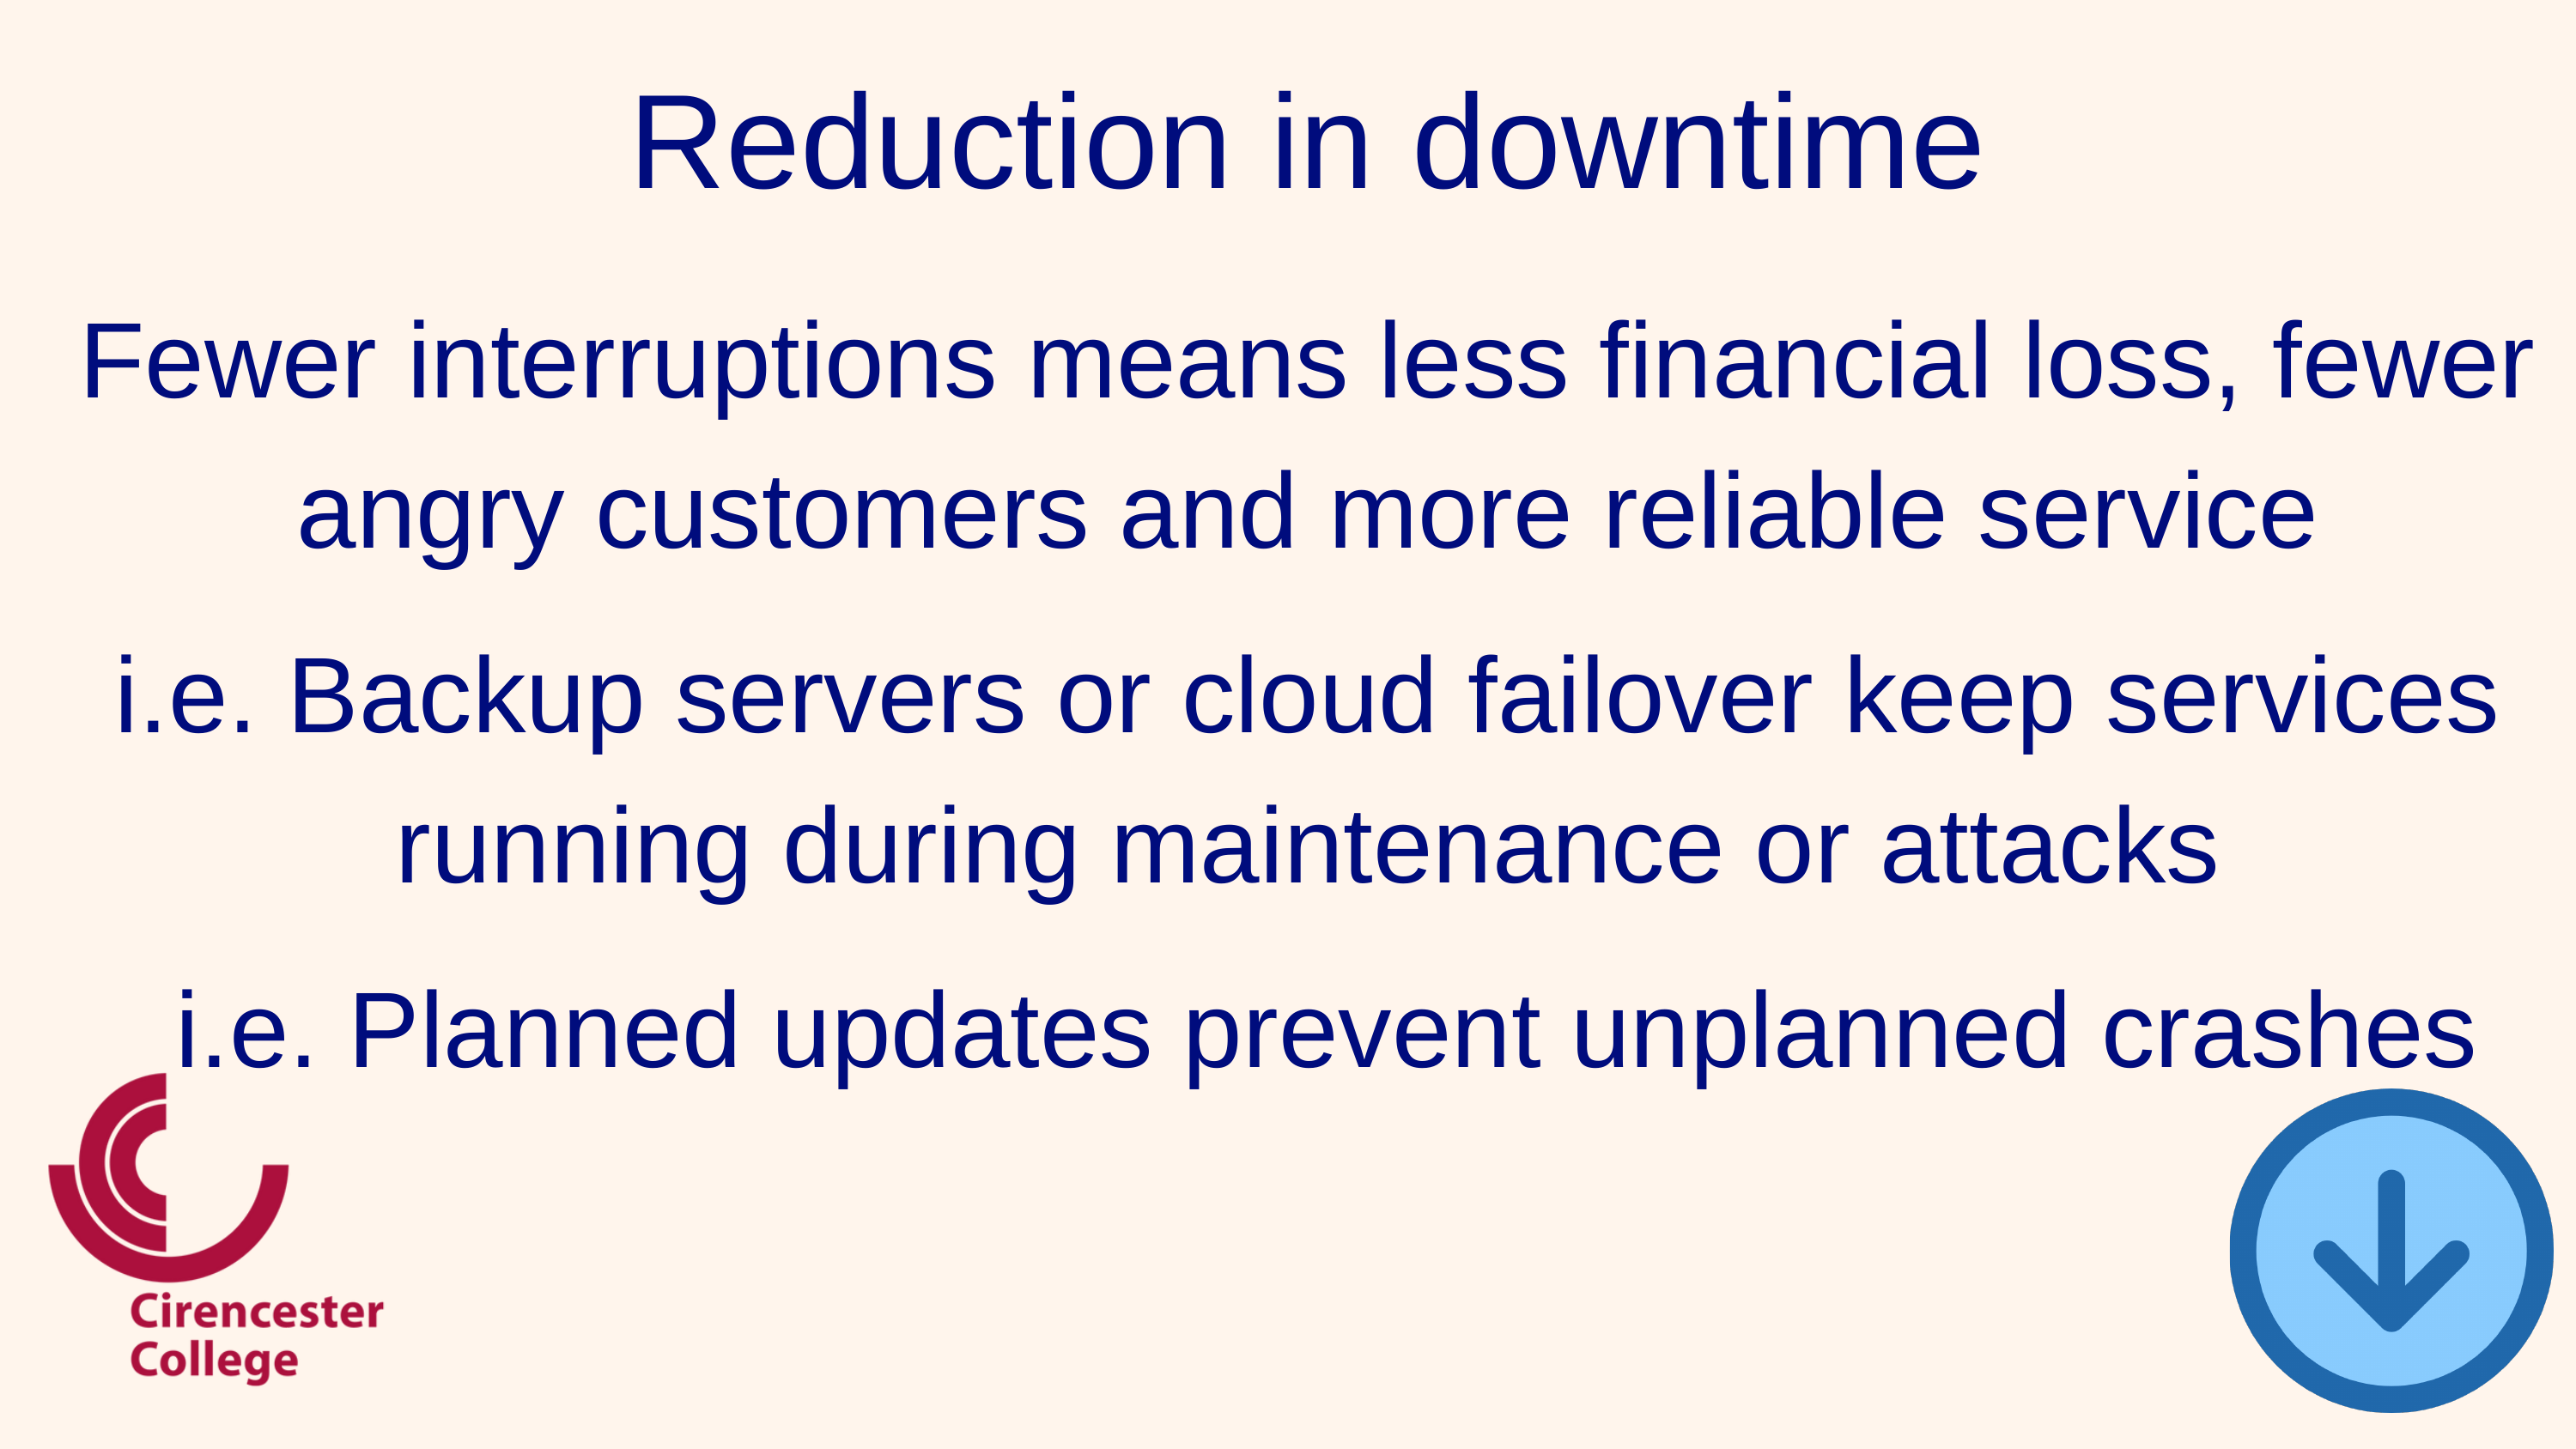

Reduction in downtime
Fewer interruptions means less financial loss, fewer angry customers and more reliable service
i.e. Backup servers or cloud failover keep services running during maintenance or attacks
i.e. Planned updates prevent unplanned crashes